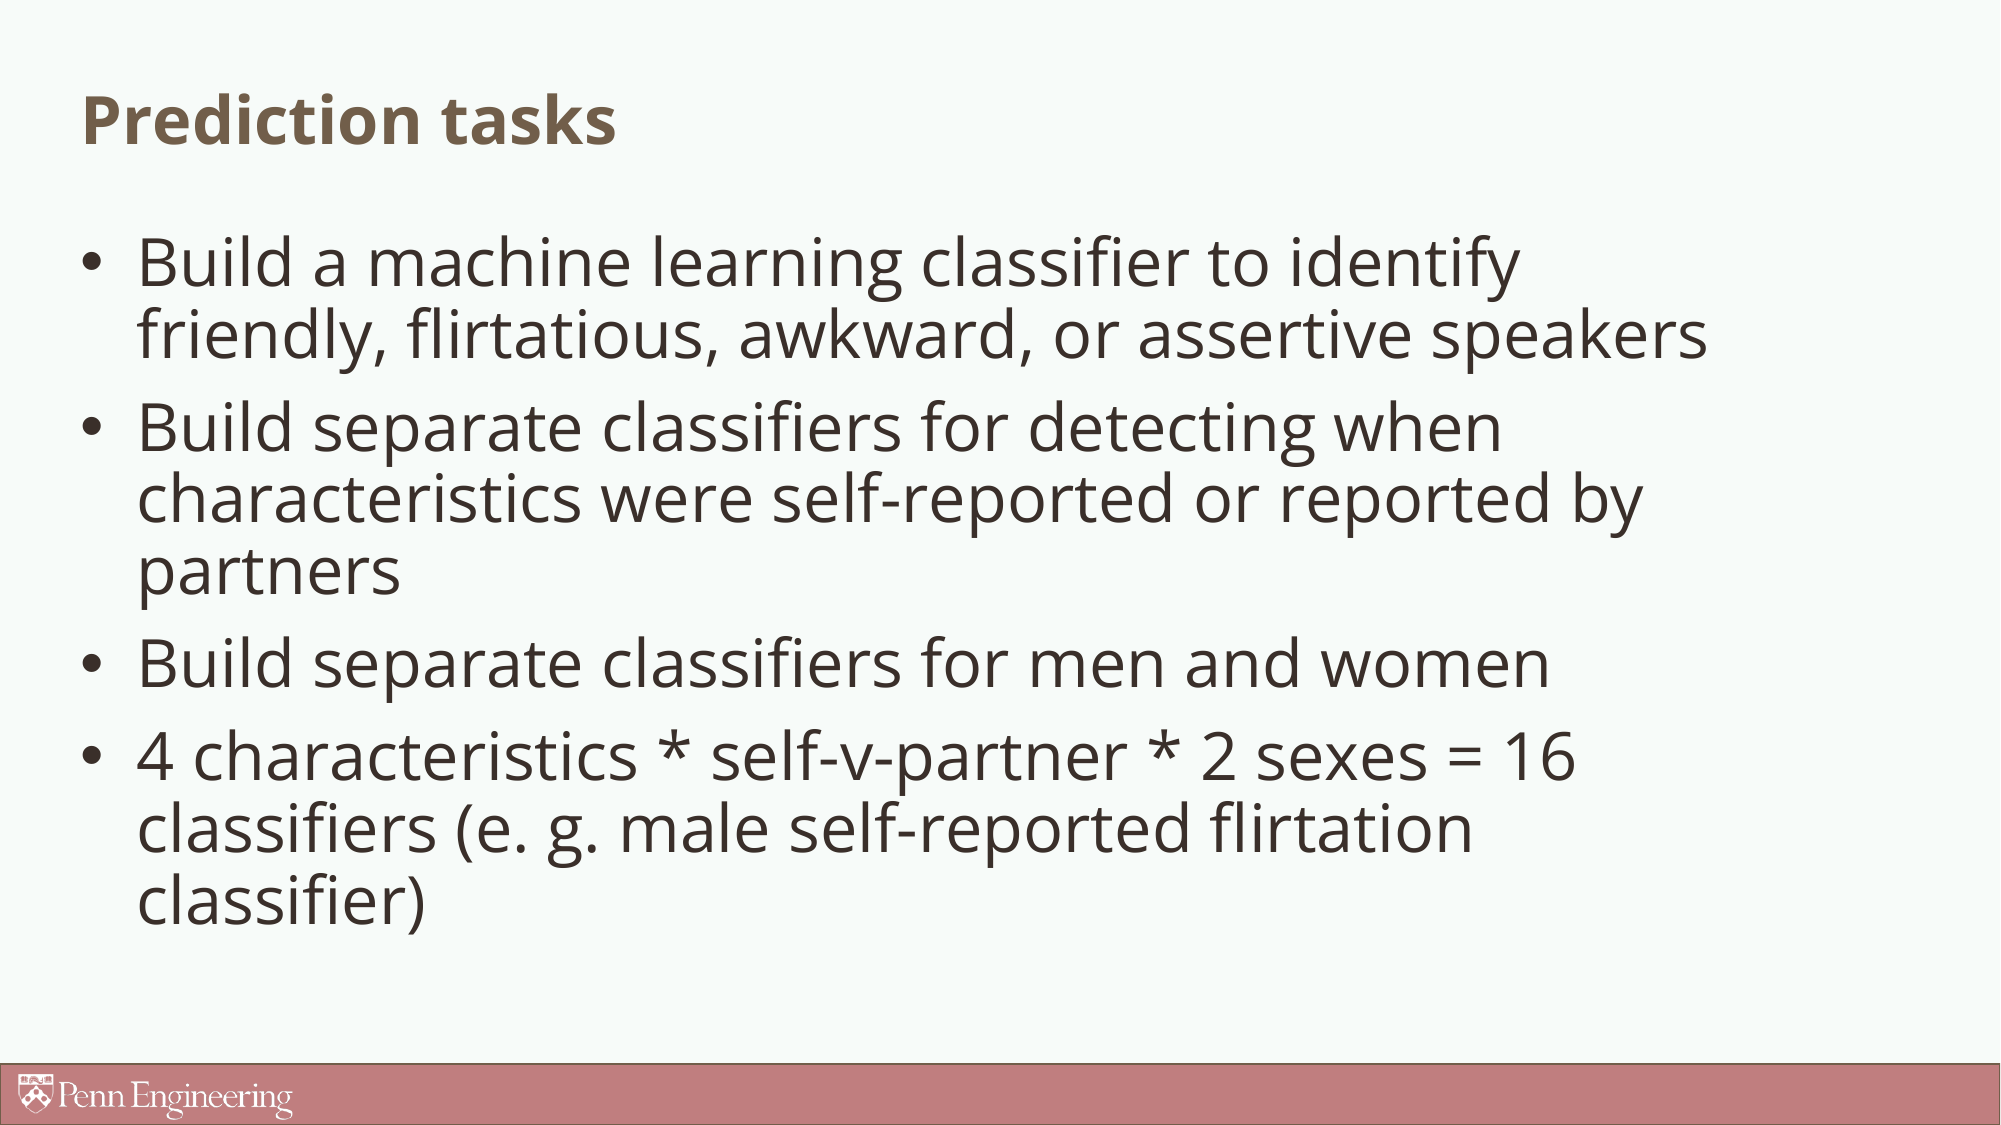

# Prediction tasks
Build a machine learning classifier to identify friendly, flirtatious, awkward, or assertive speakers
Build separate classifiers for detecting when characteristics were self-reported or reported by partners
Build separate classifiers for men and women
4 characteristics * self-v-partner * 2 sexes = 16 classifiers (e. g. male self-reported flirtation classifier)